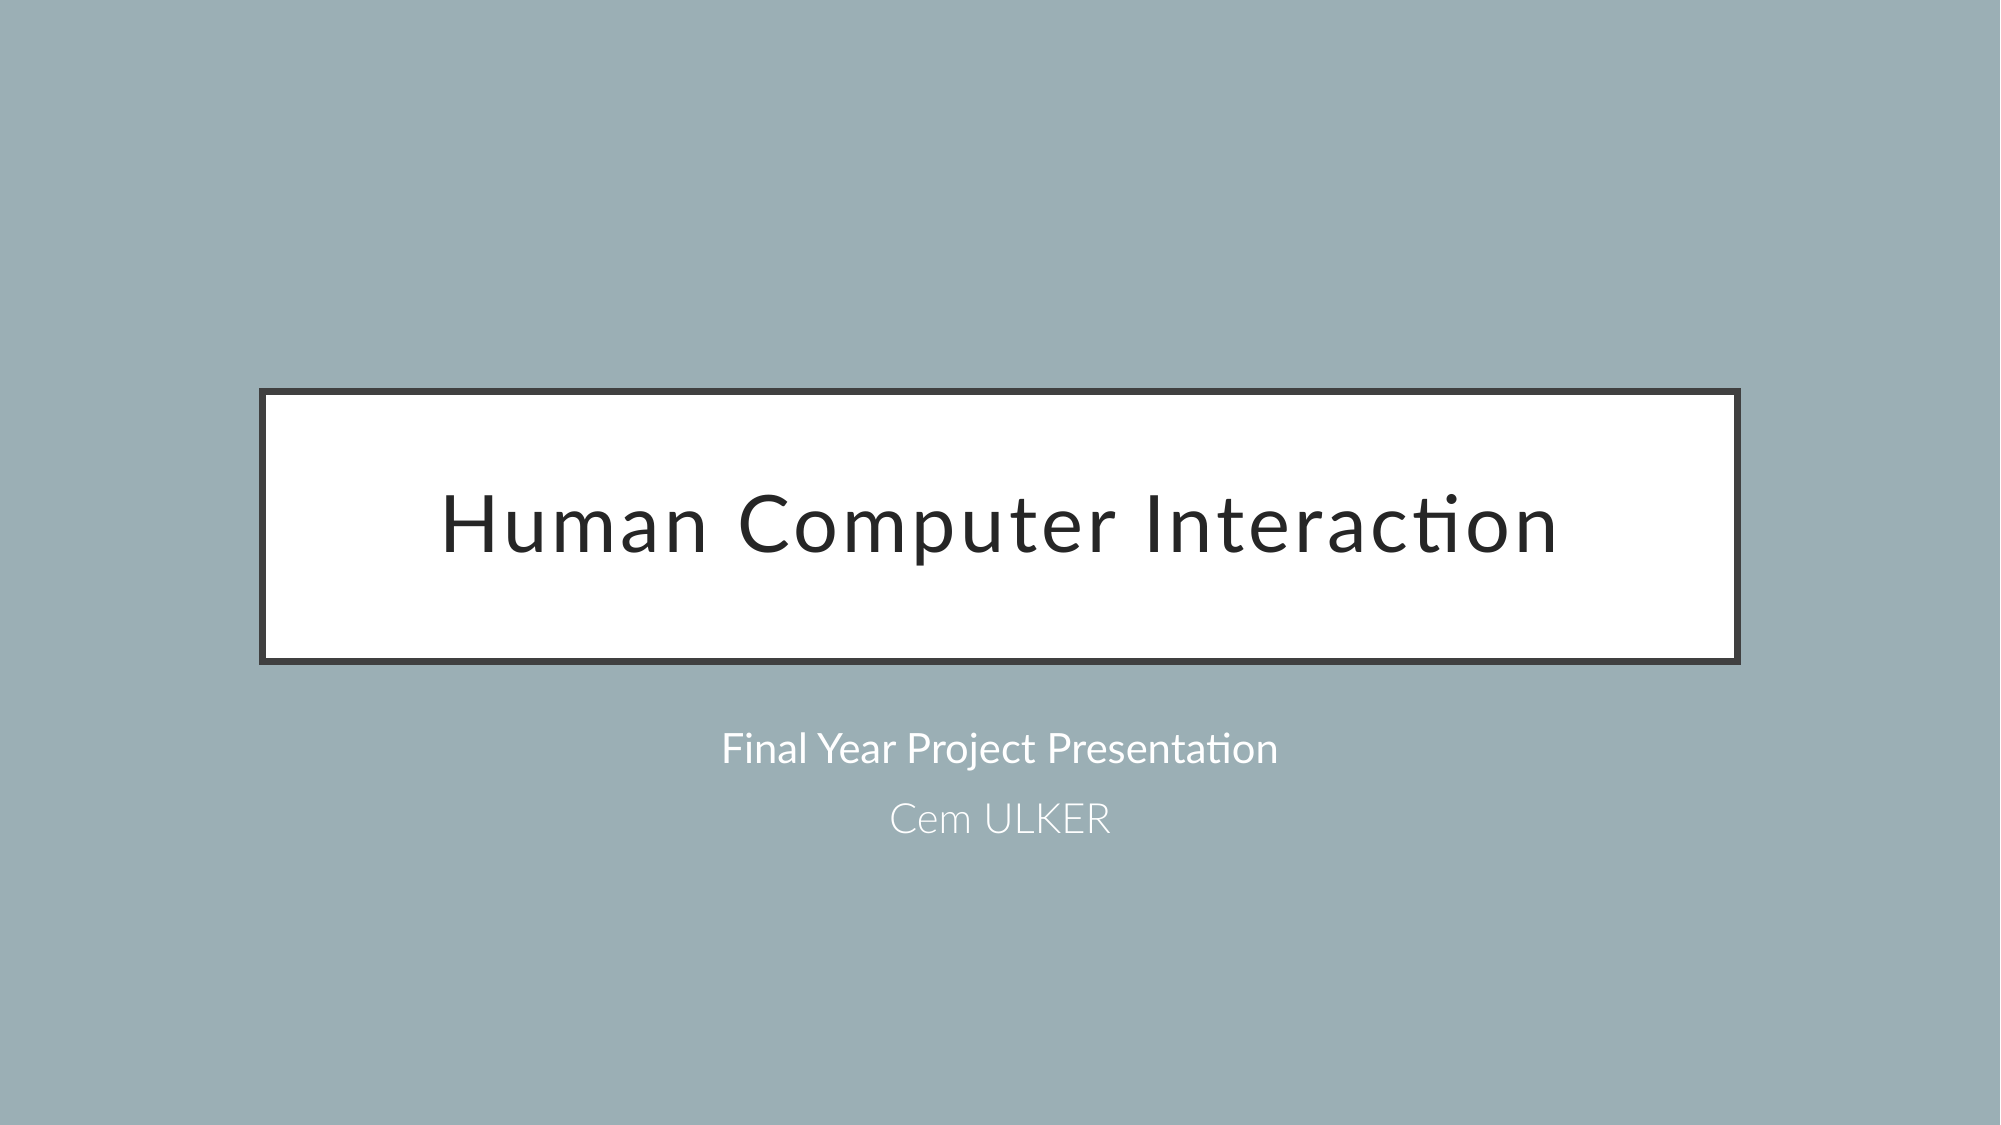

# Human Computer Interaction
Final Year Project Presentation
Cem ULKER